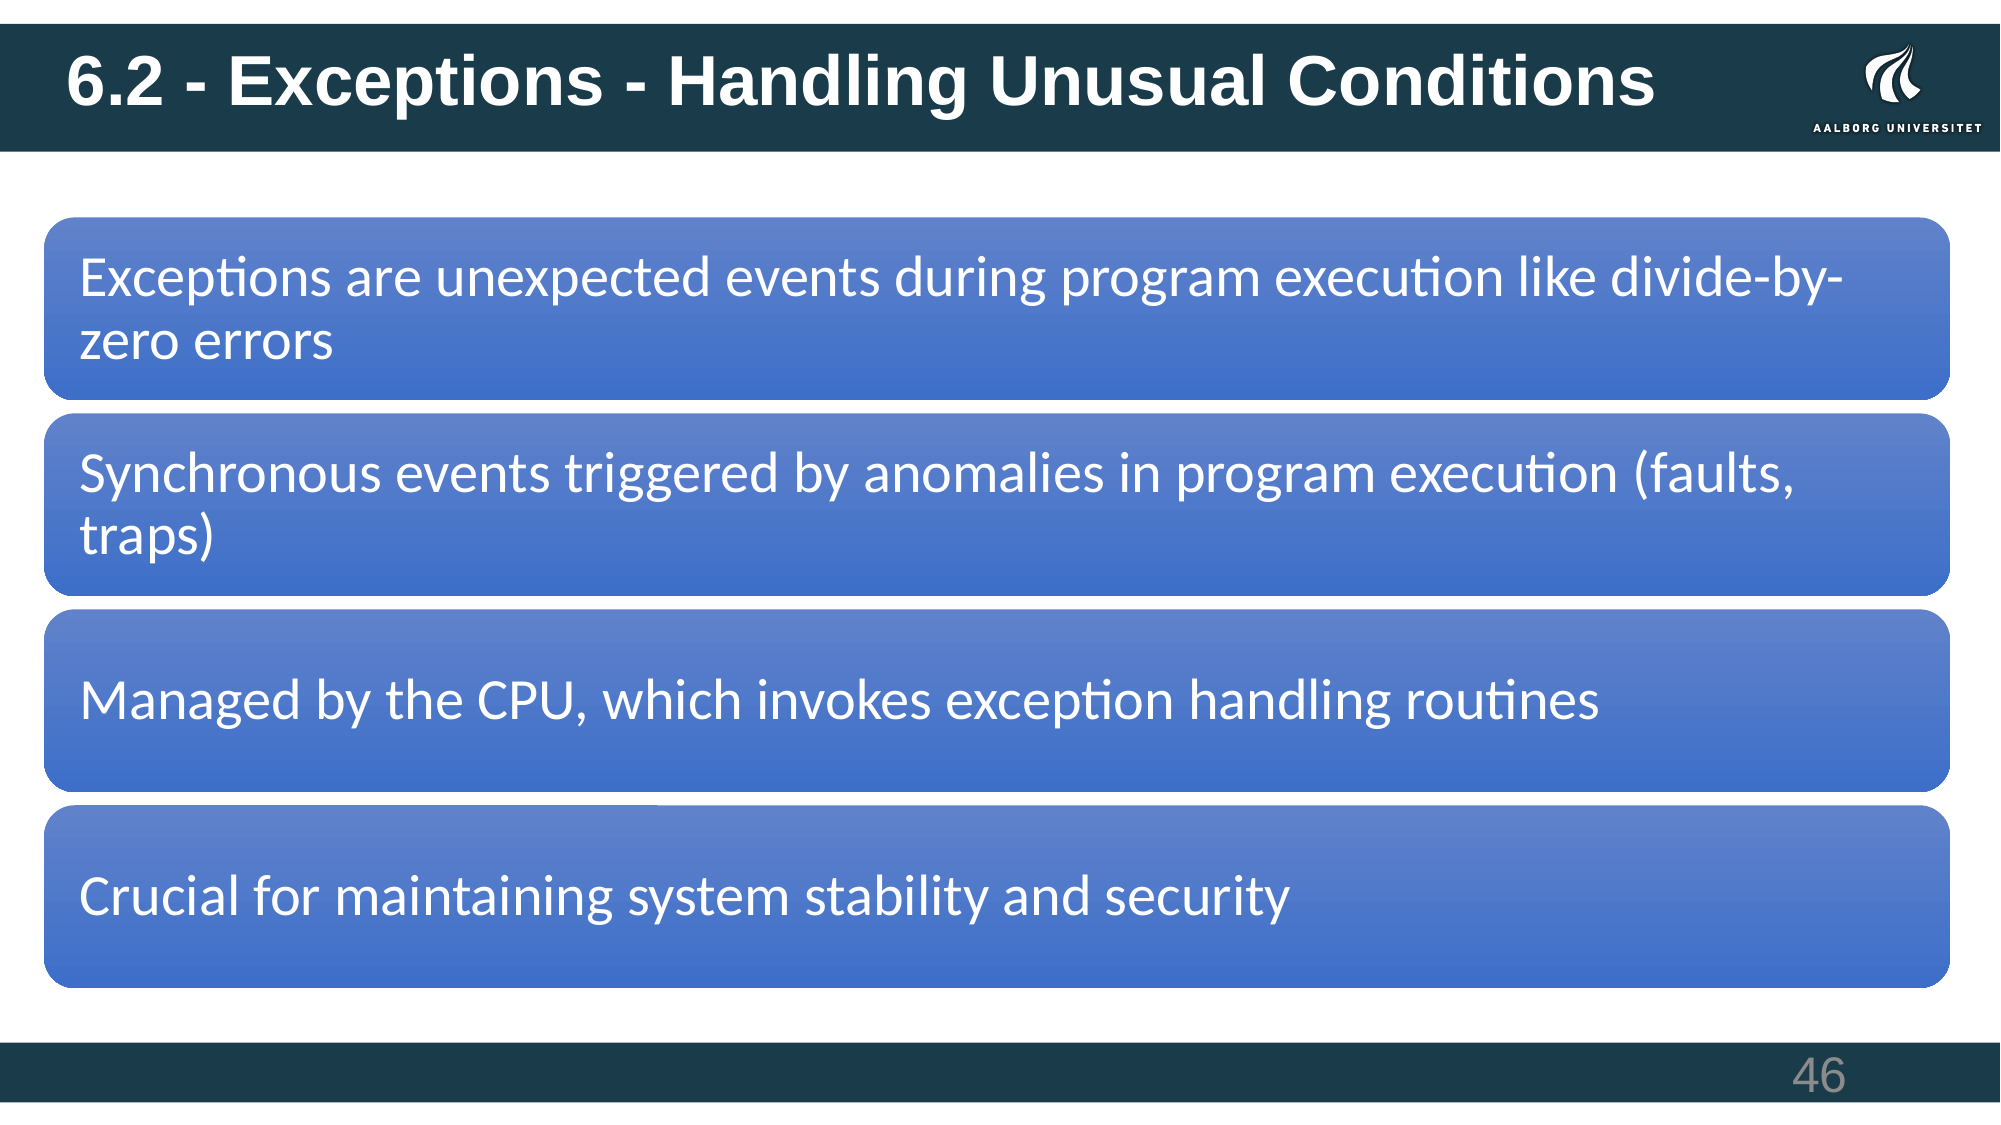

# 6.2 - Exceptions - Handling Unusual Conditions
Exceptions are unexpected events during program execution like divide-by-zero errors
Synchronous events triggered by anomalies in program execution (faults, traps)
Managed by the CPU, which invokes exception handling routines
Crucial for maintaining system stability and security